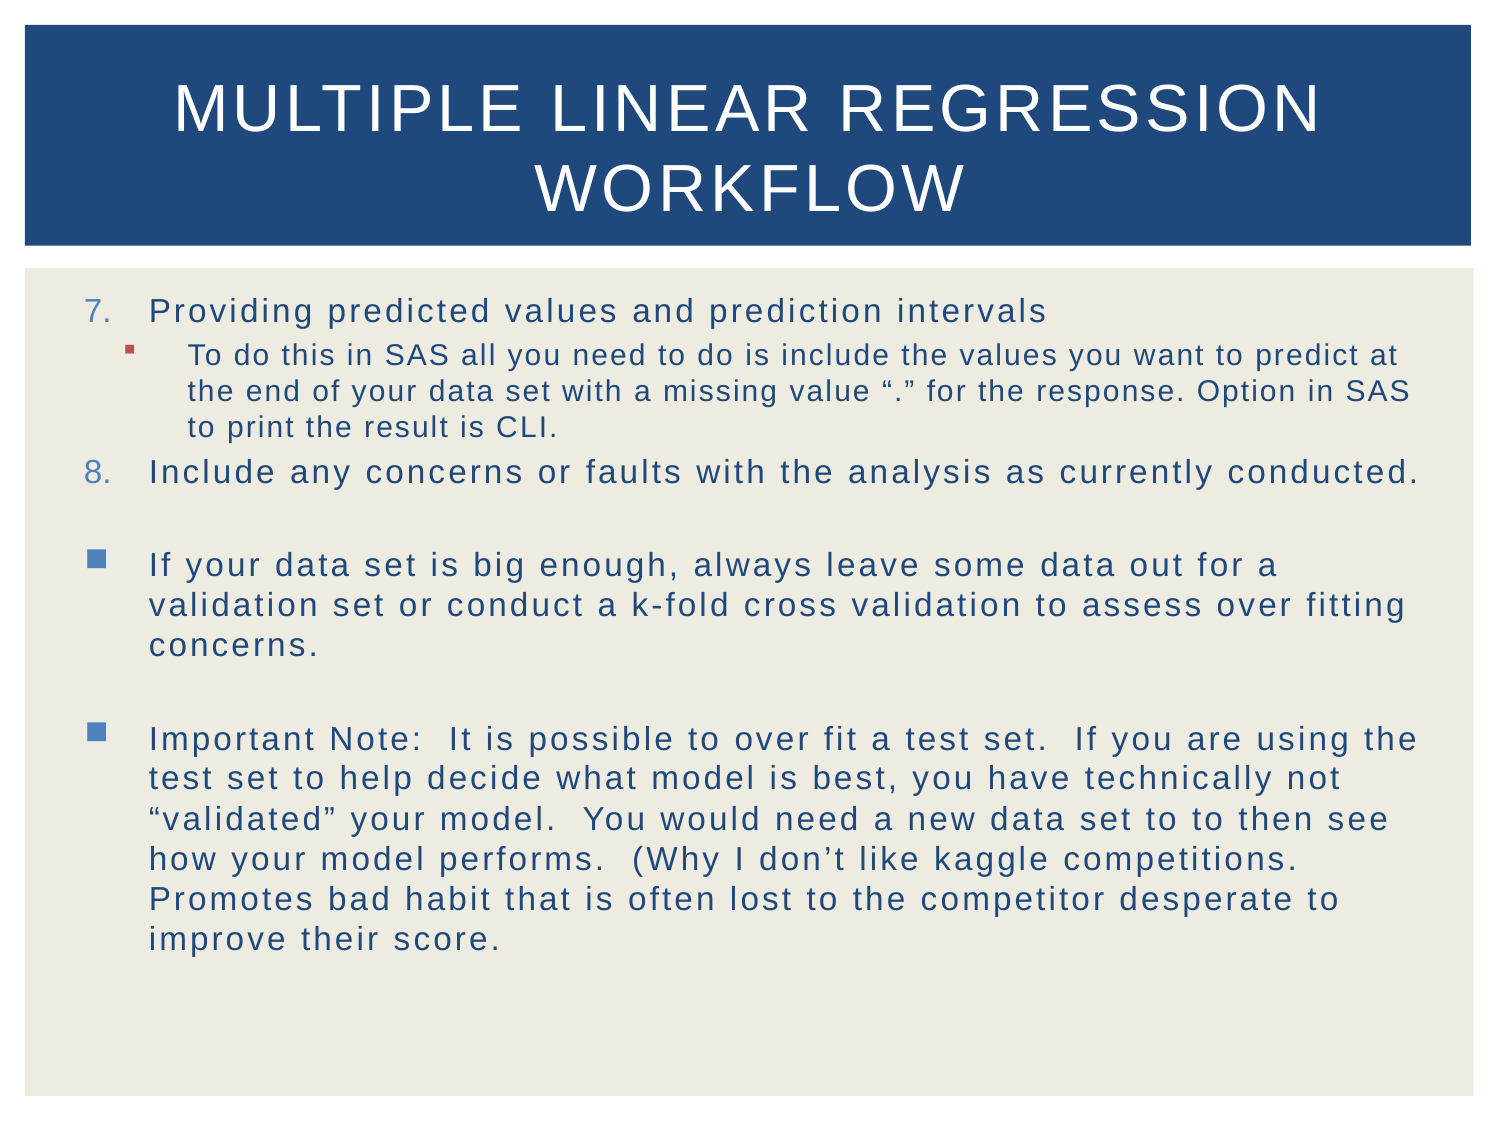

# Multiple linear regression Workflow
Providing predicted values and prediction intervals
To do this in SAS all you need to do is include the values you want to predict at the end of your data set with a missing value “.” for the response. Option in SAS to print the result is CLI.
Include any concerns or faults with the analysis as currently conducted.

If your data set is big enough, always leave some data out for a validation set or conduct a k-fold cross validation to assess over fitting concerns.

Important Note:  It is possible to over fit a test set.  If you are using the test set to help decide what model is best, you have technically not “validated” your model.  You would need a new data set to to then see how your model performs.  (Why I don’t like kaggle competitions.  Promotes bad habit that is often lost to the competitor desperate to improve their score.